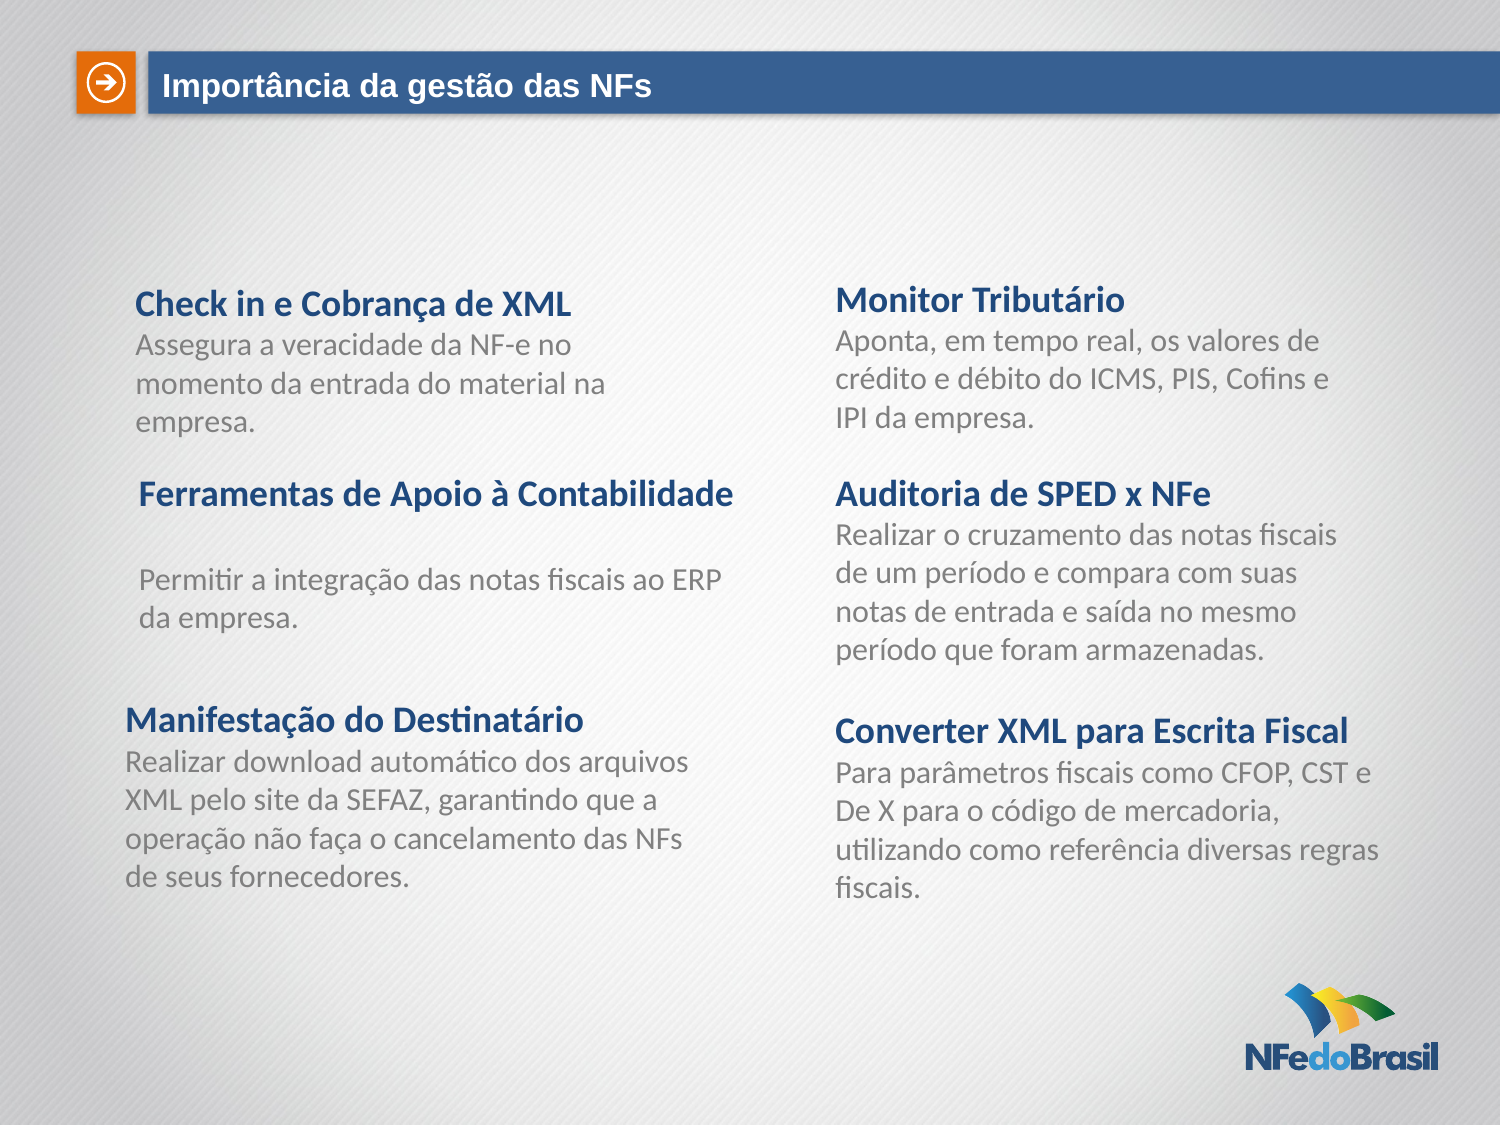

Importância da gestão das NFs
Monitor Tributário
Aponta, em tempo real, os valores de crédito e débito do ICMS, PIS, Cofins e IPI da empresa.
Check in e Cobrança de XML
Assegura a veracidade da NF-e no momento da entrada do material na empresa.
Ferramentas de Apoio à Contabilidade
Permitir a integração das notas fiscais ao ERP da empresa.
Auditoria de SPED x NFe
Realizar o cruzamento das notas fiscais de um período e compara com suas notas de entrada e saída no mesmo período que foram armazenadas.
Manifestação do Destinatário
Realizar download automático dos arquivos XML pelo site da SEFAZ, garantindo que a operação não faça o cancelamento das NFs de seus fornecedores.
Converter XML para Escrita Fiscal
Para parâmetros fiscais como CFOP, CST e De X para o código de mercadoria, utilizando como referência diversas regras fiscais.